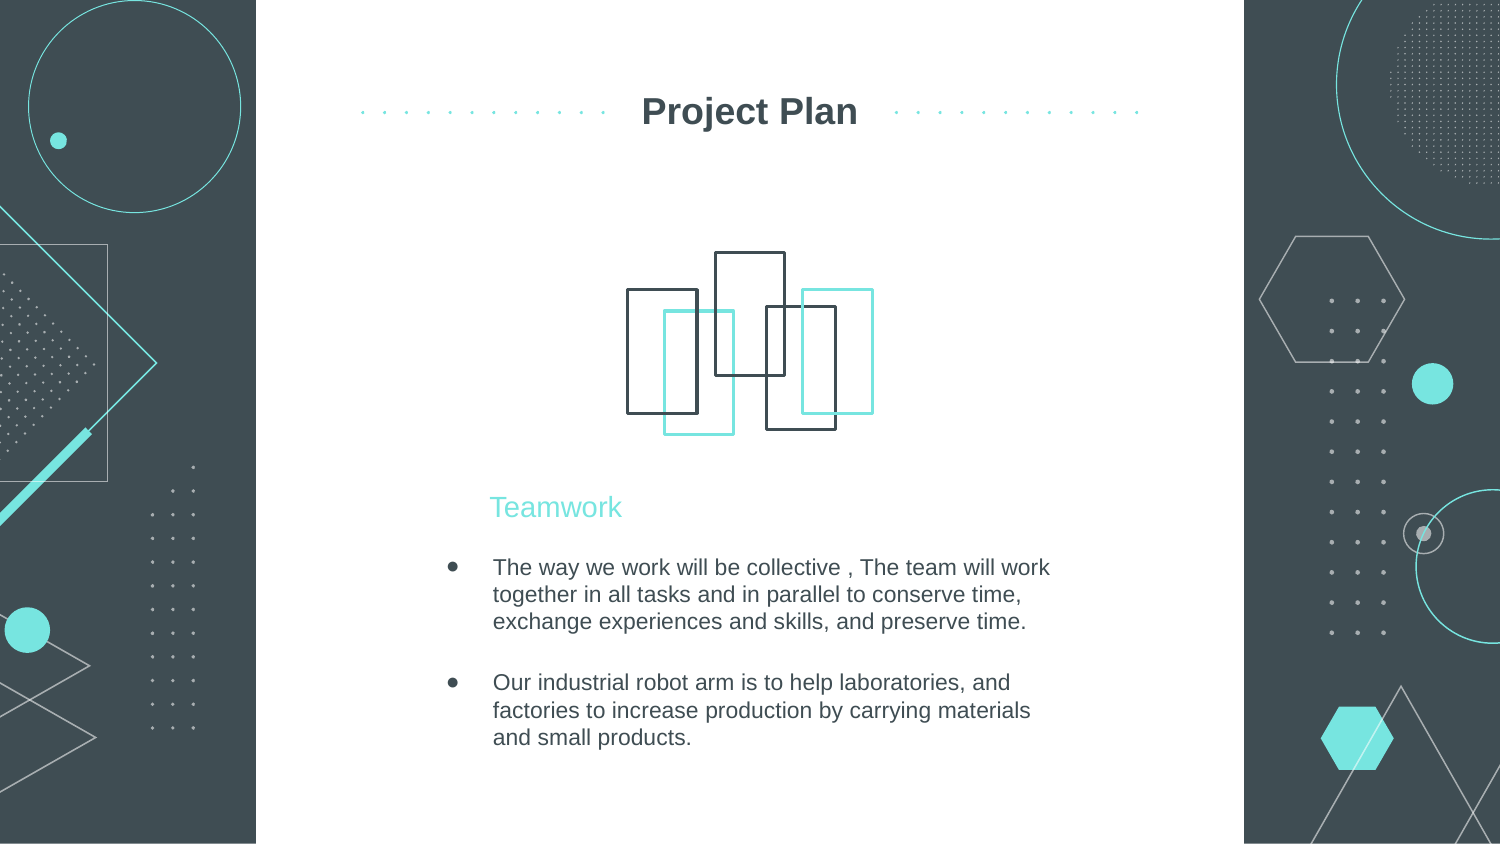

# Project Plan

Teamwork
The way we work will be collective , The team will work together in all tasks and in parallel to conserve time, exchange experiences and skills, and preserve time.
Our industrial robot arm is to help laboratories, and factories to increase production by carrying materials and small products.